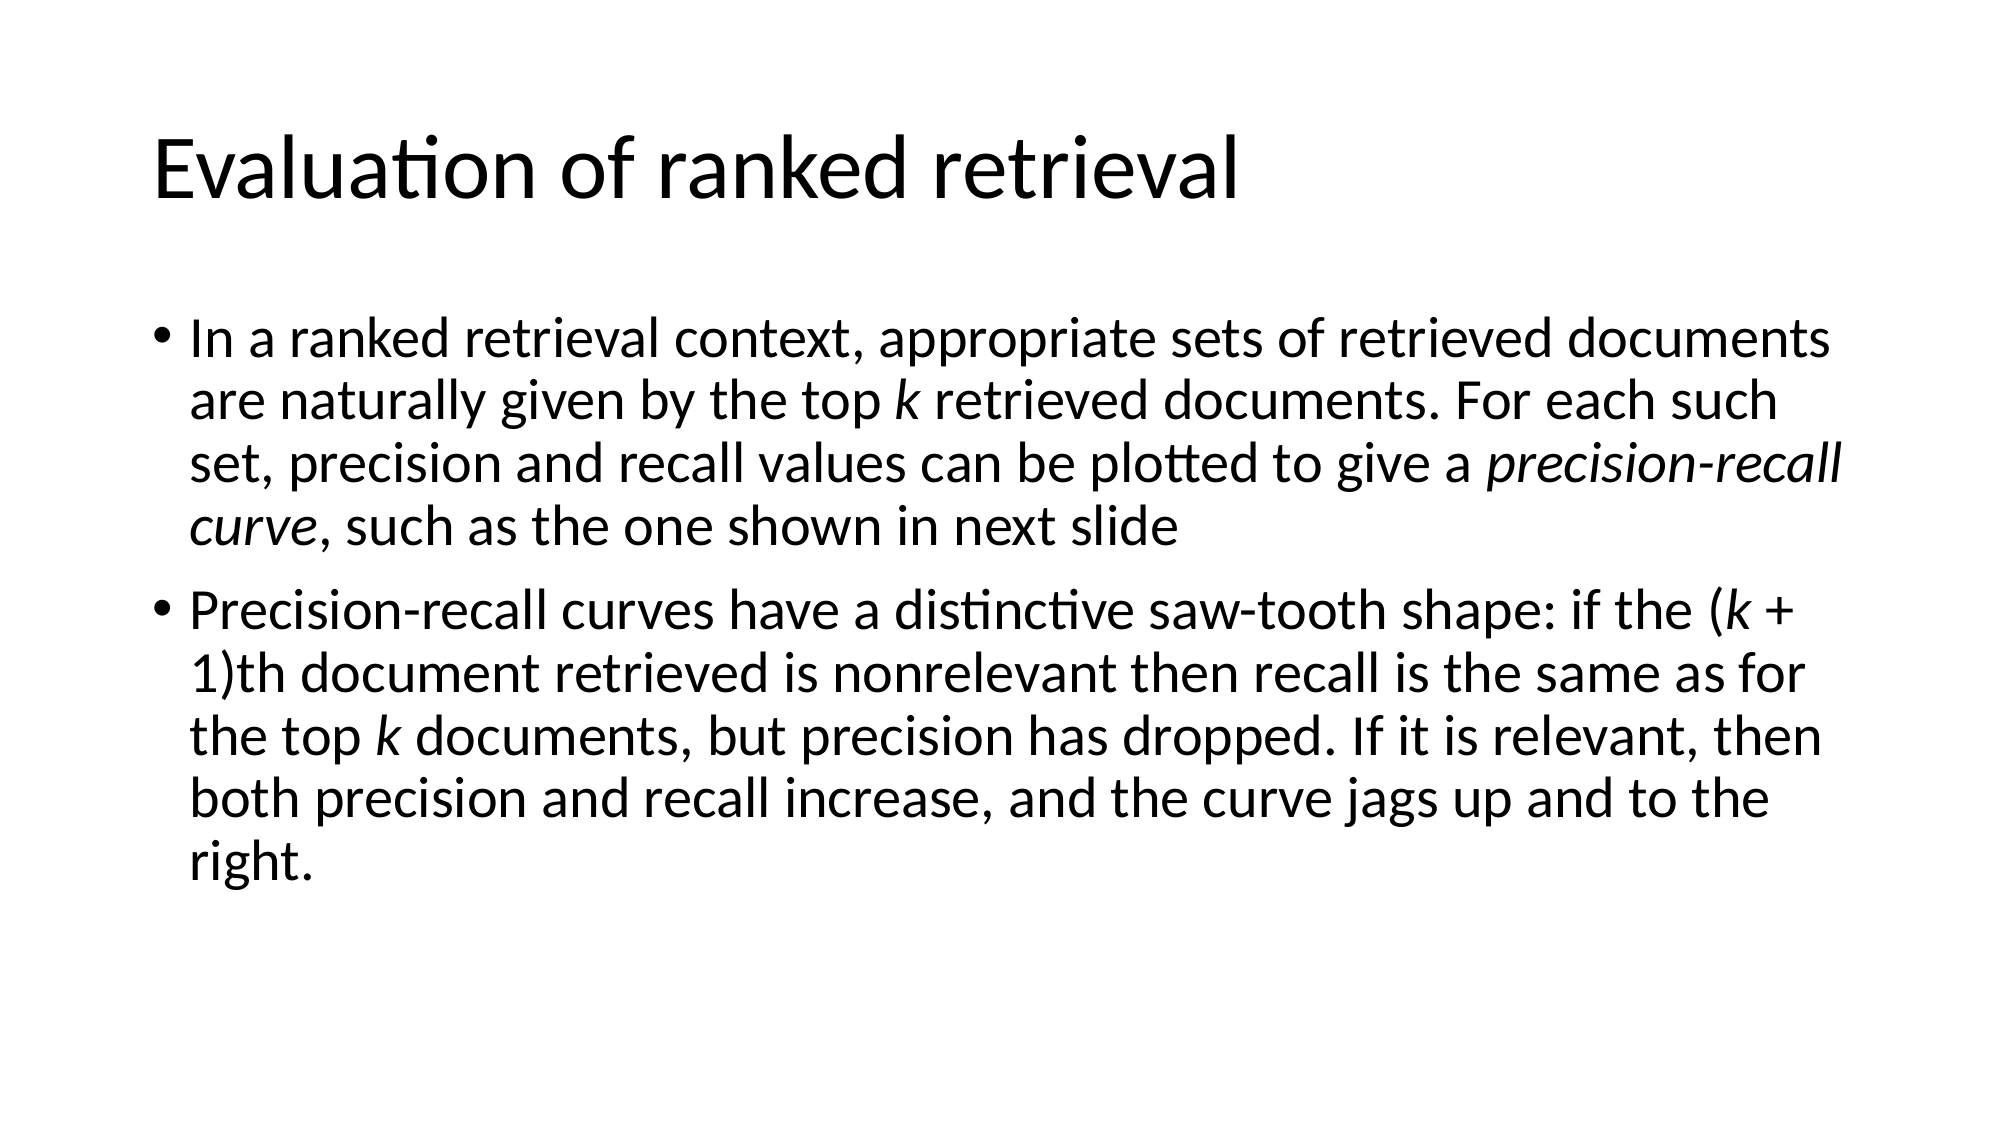

Evaluation of ranked retrieval
In a ranked retrieval context, appropriate sets of retrieved documents are naturally given by the top k retrieved documents. For each such set, precision and recall values can be plotted to give a precision-recall curve, such as the one shown in next slide
Precision-recall curves have a distinctive saw-tooth shape: if the (k + 1)th document retrieved is nonrelevant then recall is the same as for the top k documents, but precision has dropped. If it is relevant, then both precision and recall increase, and the curve jags up and to the right.